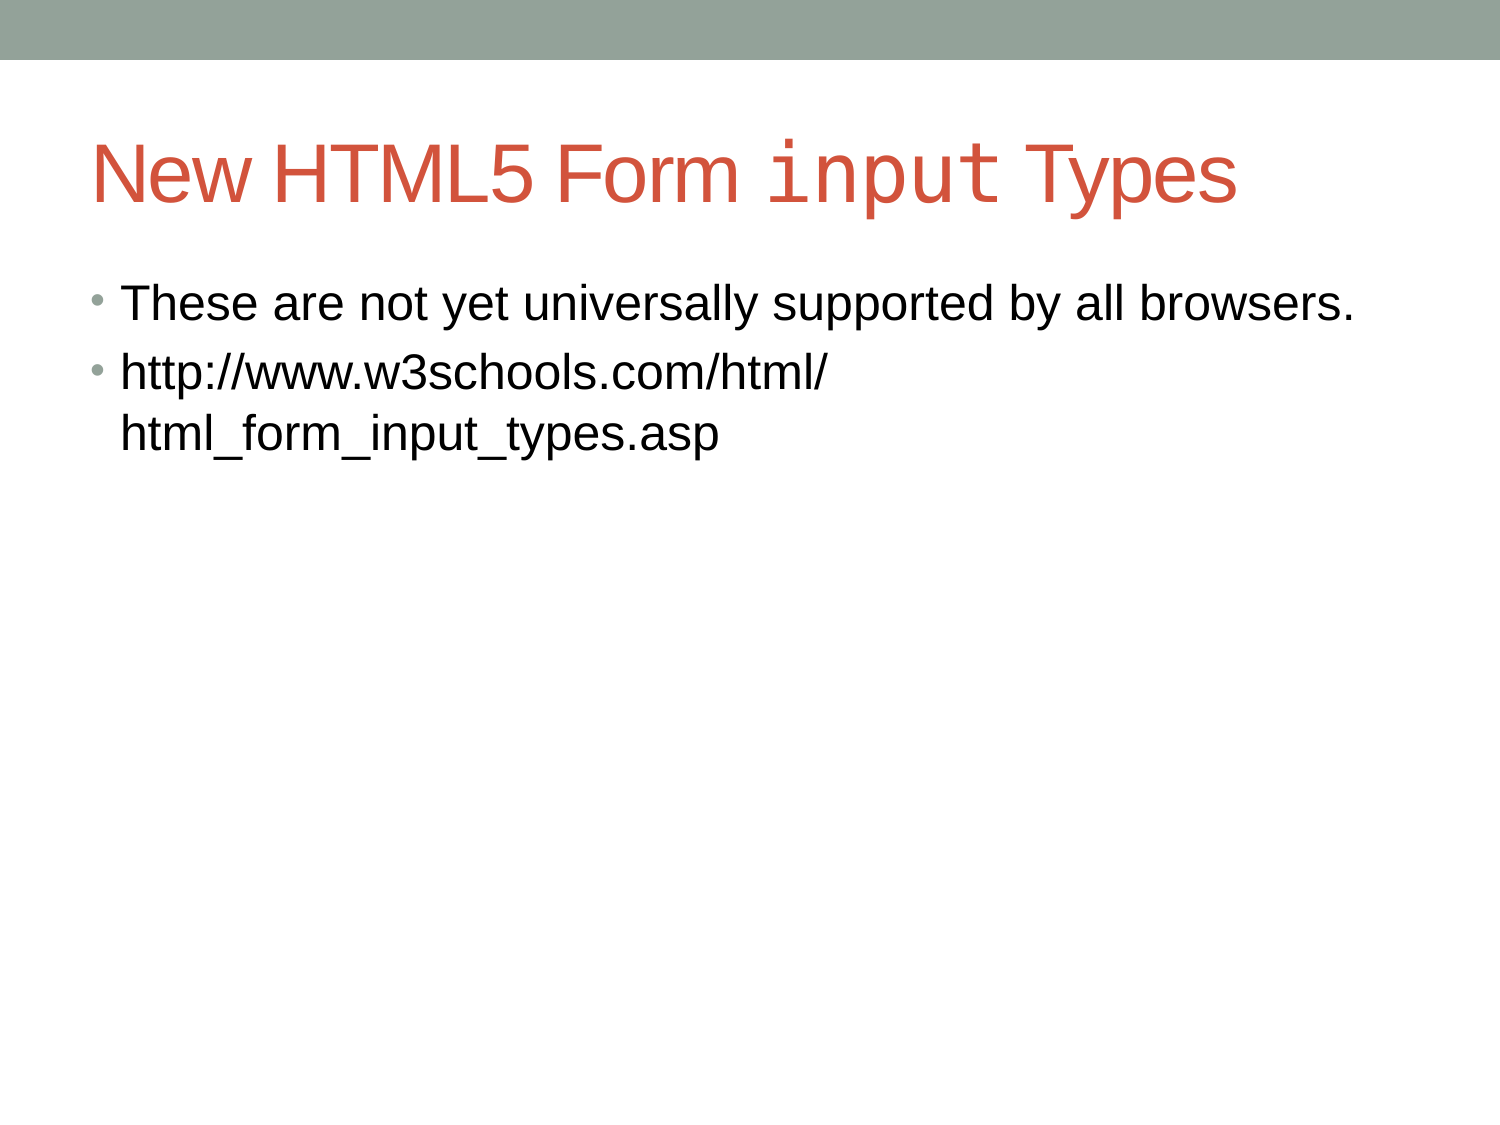

# New HTML5 Form input Types
These are not yet universally supported by all browsers.
http://www.w3schools.com/html/html_form_input_types.asp